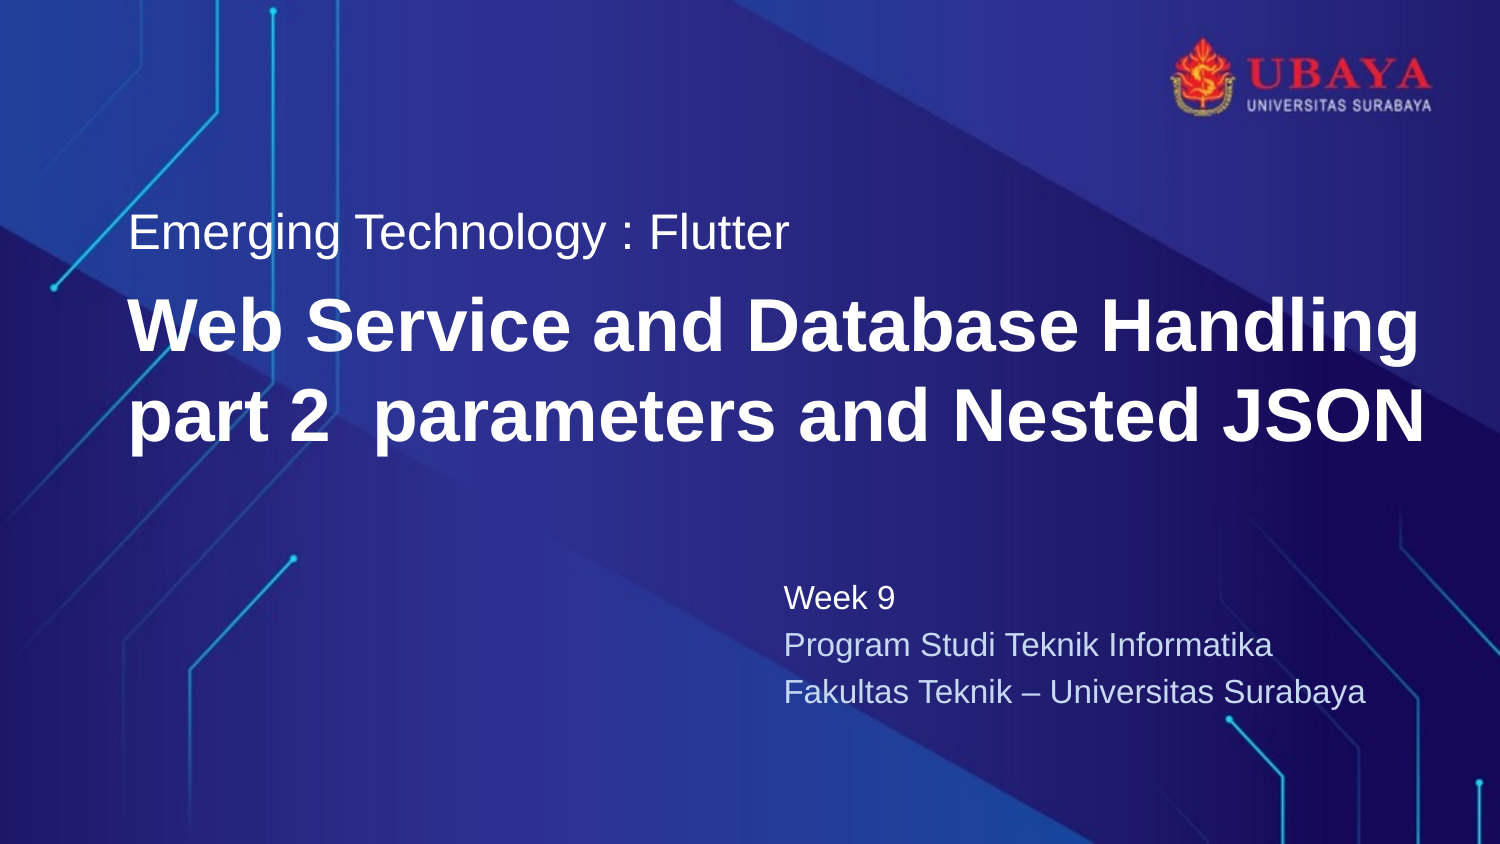

Emerging Technology : Flutter
# Web Service and Database Handling part 2  parameters and Nested JSON
Week 9
Program Studi Teknik Informatika
Fakultas Teknik – Universitas Surabaya